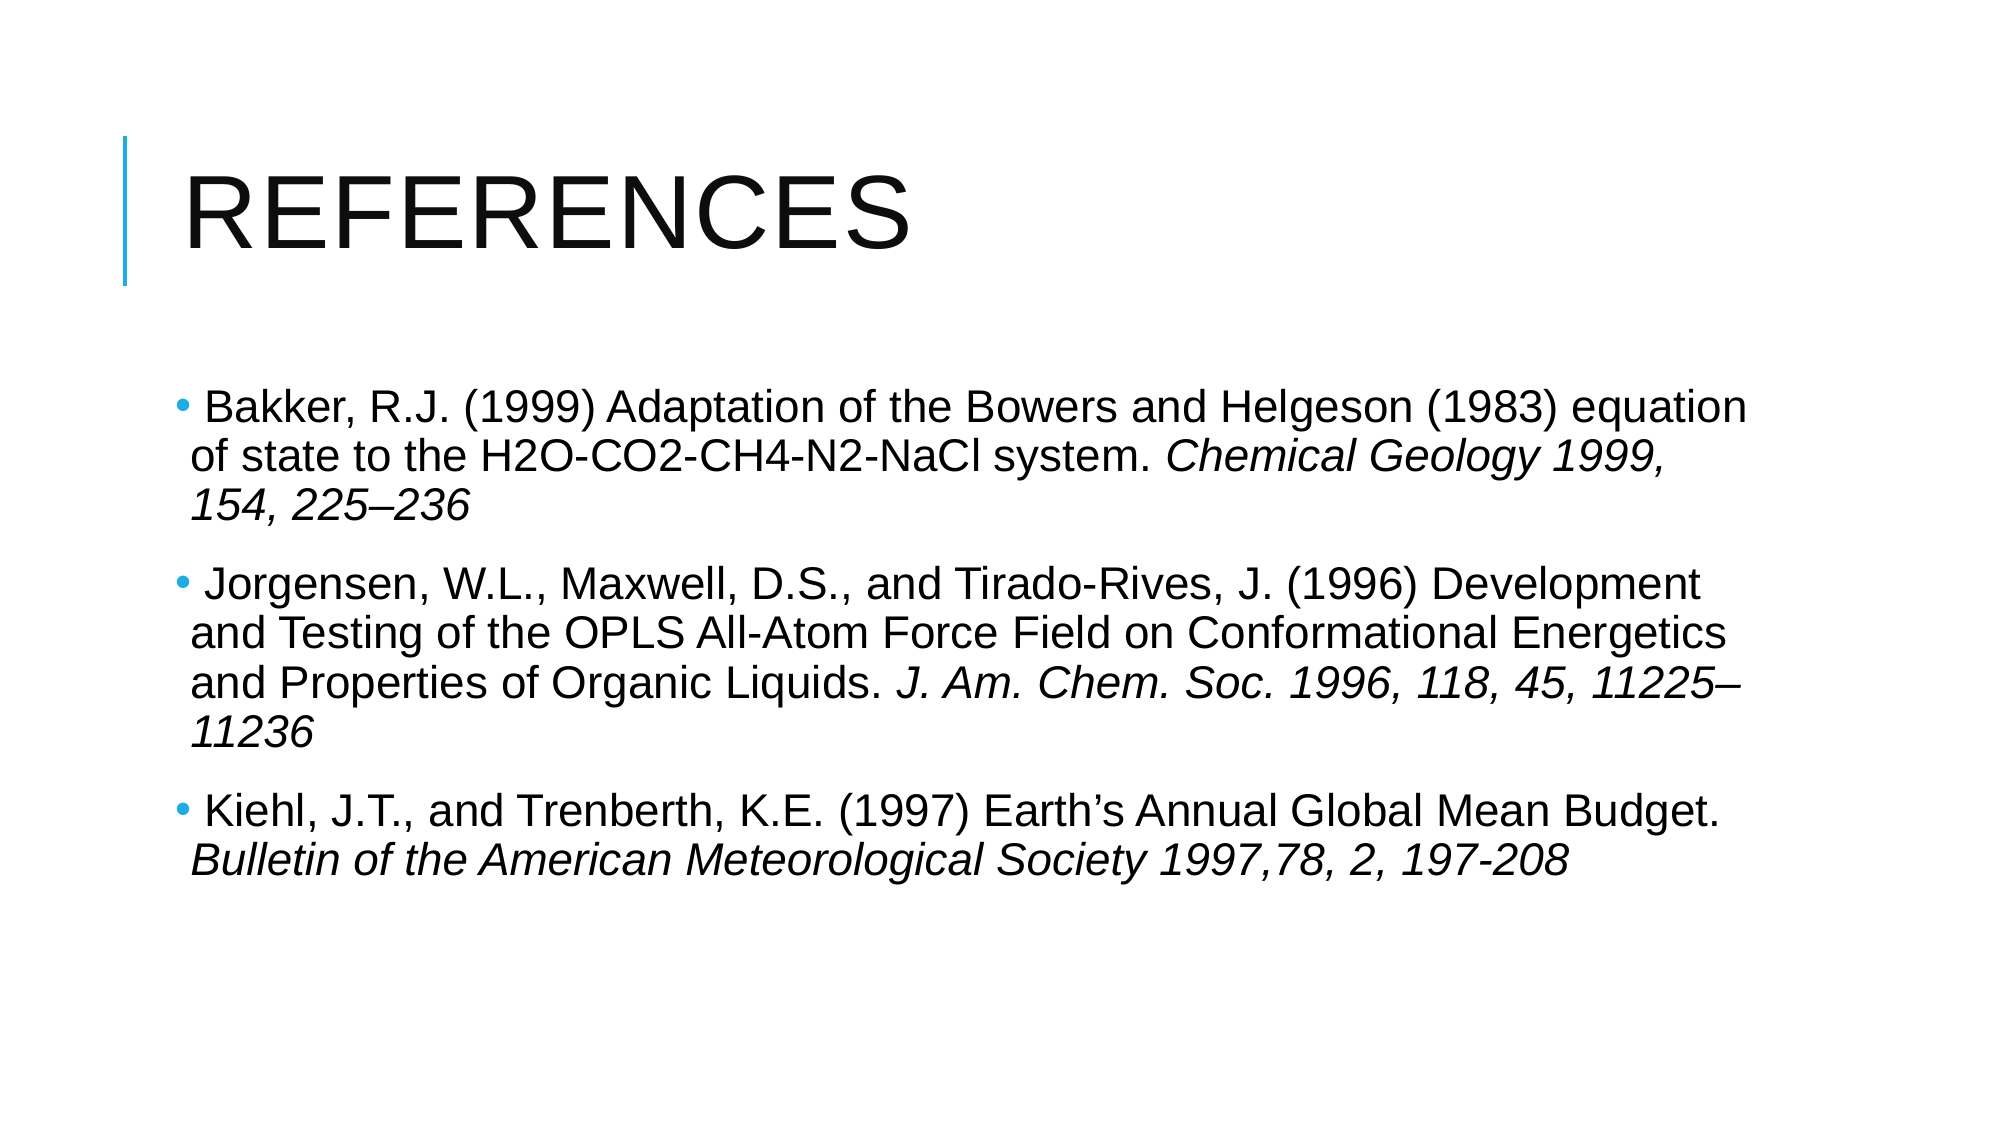

# References
 Bakker, R.J. (1999) Adaptation of the Bowers and Helgeson (1983) equation of state to the H2O-CO2-CH4-N2-NaCl system. Chemical Geology 1999, 154, 225–236
 Jorgensen, W.L., Maxwell, D.S., and Tirado-Rives, J. (1996) Development and Testing of the OPLS All-Atom Force Field on Conformational Energetics and Properties of Organic Liquids. J. Am. Chem. Soc. 1996, 118, 45, 11225–11236
 Kiehl, J.T., and Trenberth, K.E. (1997) Earth’s Annual Global Mean Budget. Bulletin of the American Meteorological Society 1997,78, 2, 197-208